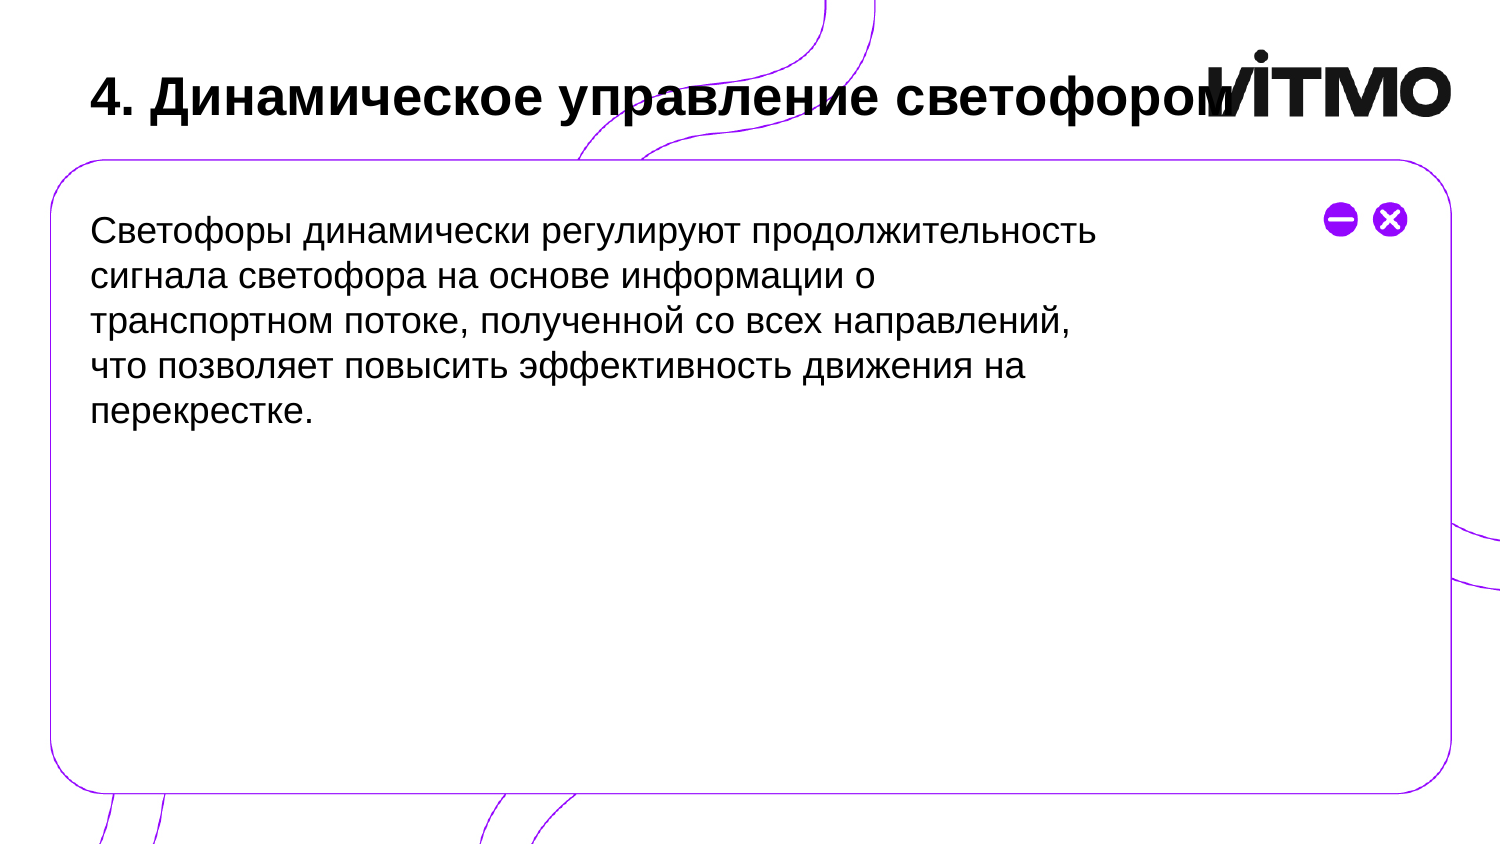

# 4. Динамическое управление светофором
Светофоры динамически регулируют продолжительность сигнала светофора на основе информации о транспортном потоке, полученной со всех направлений, что позволяет повысить эффективность движения на перекрестке.